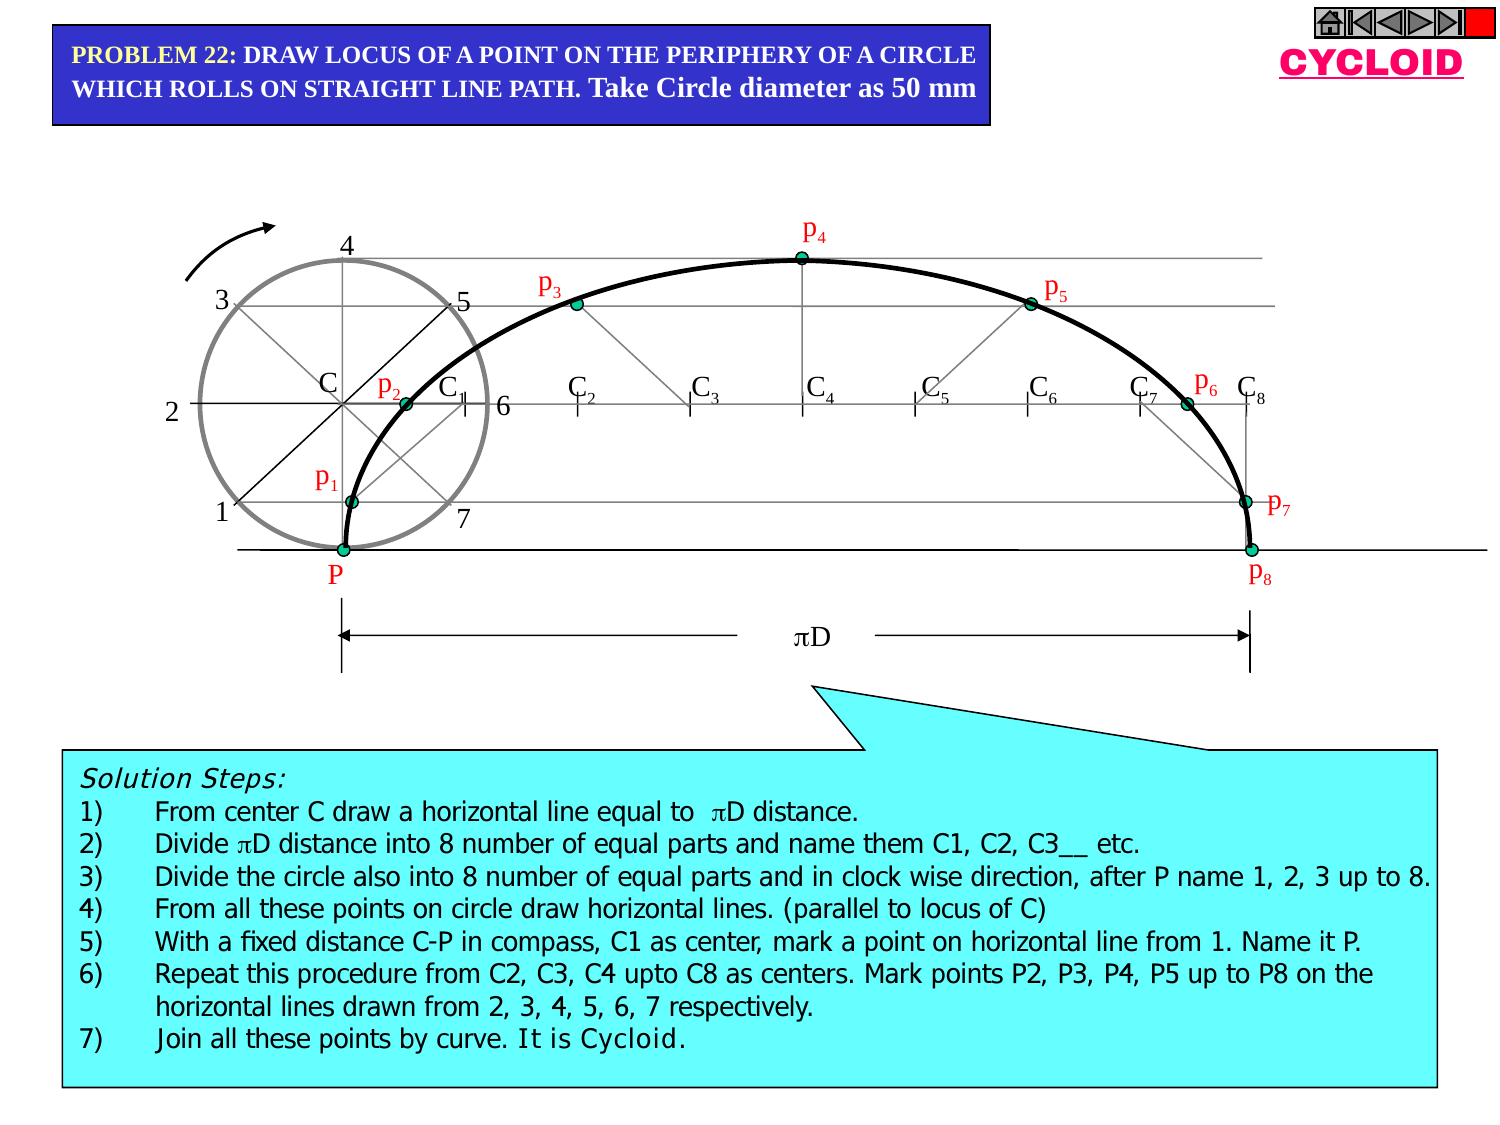

PROBLEM 22: DRAW LOCUS OF A POINT ON THE PERIPHERY OF A CIRCLE
WHICH ROLLS ON STRAIGHT LINE PATH. Take Circle diameter as 50 mm
CYCLOID
p4
4
3
5
6
2
1
7
C

p3

p5

p6
p2
C1              C2              C3            C4            C5           C6          C7           C8

p1
p7

p8

P

πD

Solution Steps:
1)      From center C draw a horizontal line equal to  πD distance.
2)      Divide πD distance into 8 number of equal parts and name them C1, C2, C3__ etc.
3)      Divide the circle also into 8 number of equal parts and in clock wise direction, after P name 1, 2, 3 up to 8.
4)      From all these points on circle draw horizontal lines. (parallel to locus of C)
5)      With a fixed distance C-P in compass, C1 as center, mark a point on horizontal line from 1. Name it P.
6)      Repeat this procedure from C2, C3, C4 upto C8 as centers. Mark points P2, P3, P4, P5 up to P8 on the
         horizontal lines drawn from 2, 3, 4, 5, 6, 7 respectively.
7)      Join all these points by curve. It is Cycloid.